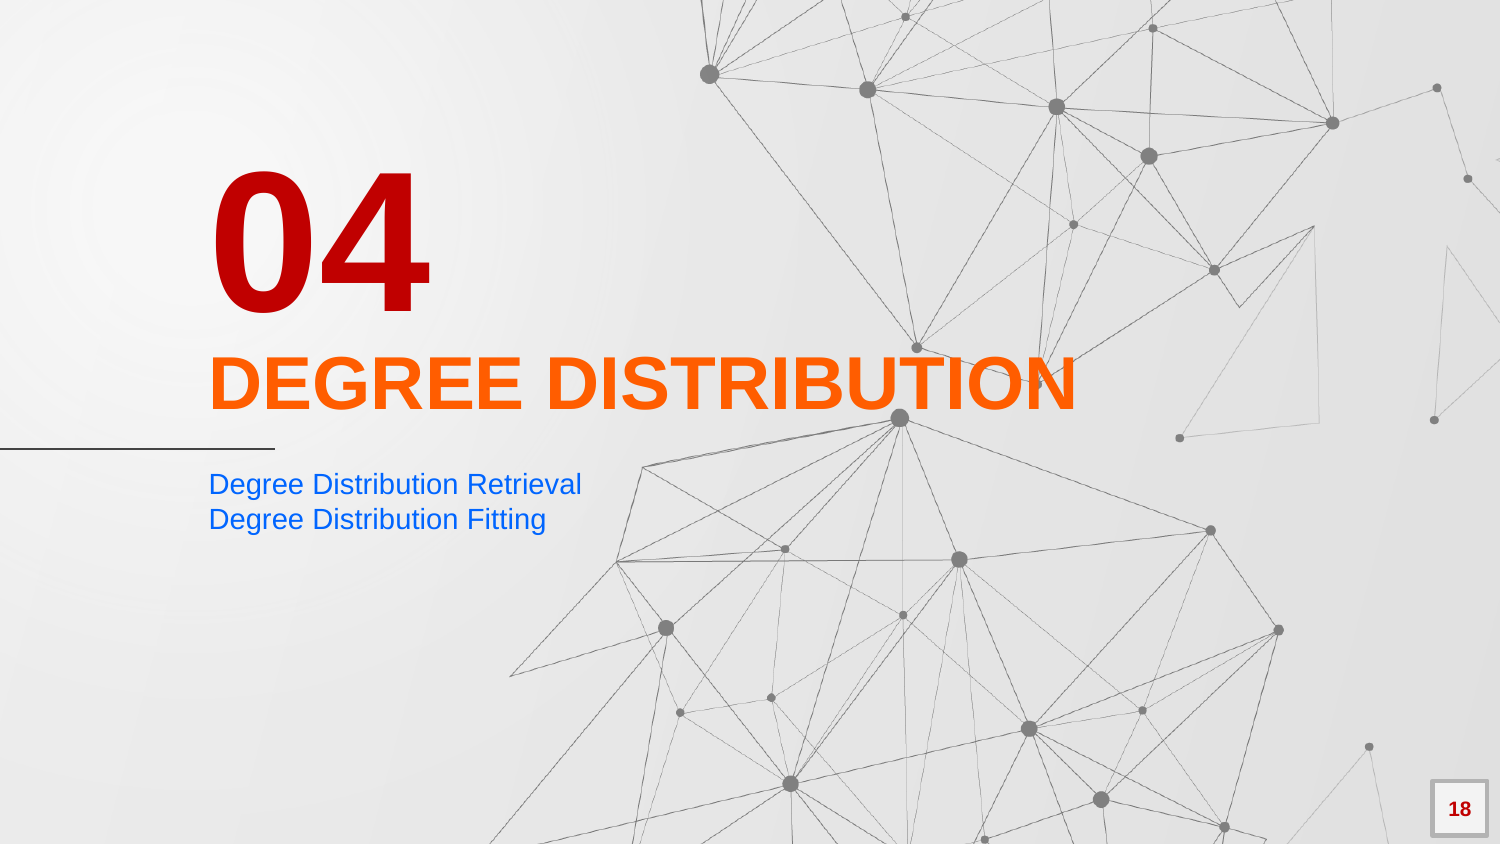

04
# DEGREE DISTRIBUTION
Degree Distribution Retrieval
Degree Distribution Fitting

18